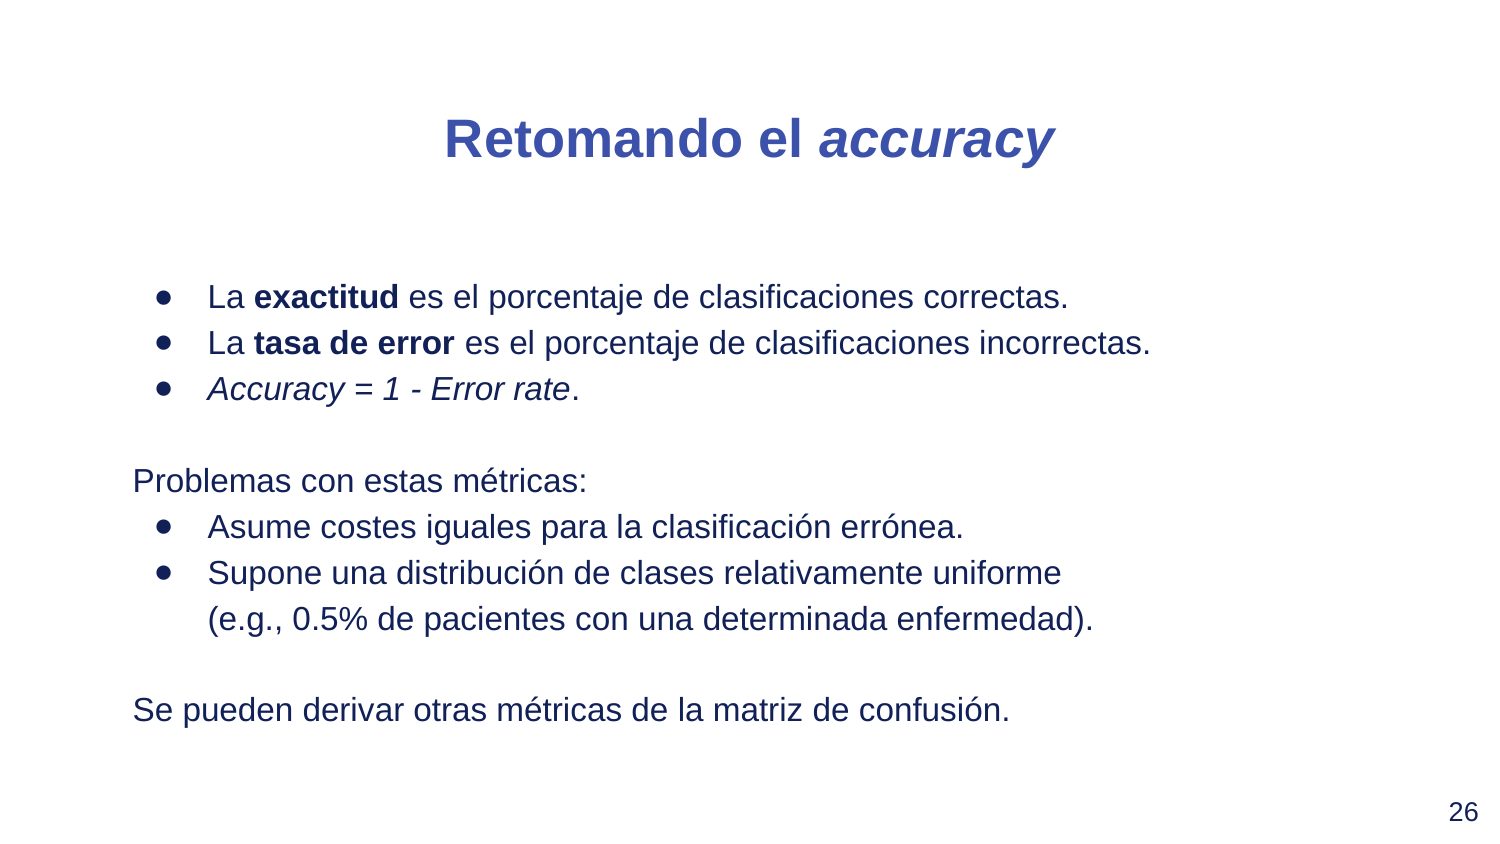

Retomando el accuracy
La exactitud es el porcentaje de clasificaciones correctas.
La tasa de error es el porcentaje de clasificaciones incorrectas.
Accuracy = 1 - Error rate.

Problemas con estas métricas:
Asume costes iguales para la clasificación errónea.
Supone una distribución de clases relativamente uniforme
(e.g., 0.5% de pacientes con una determinada enfermedad).

Se pueden derivar otras métricas de la matriz de confusión.
26